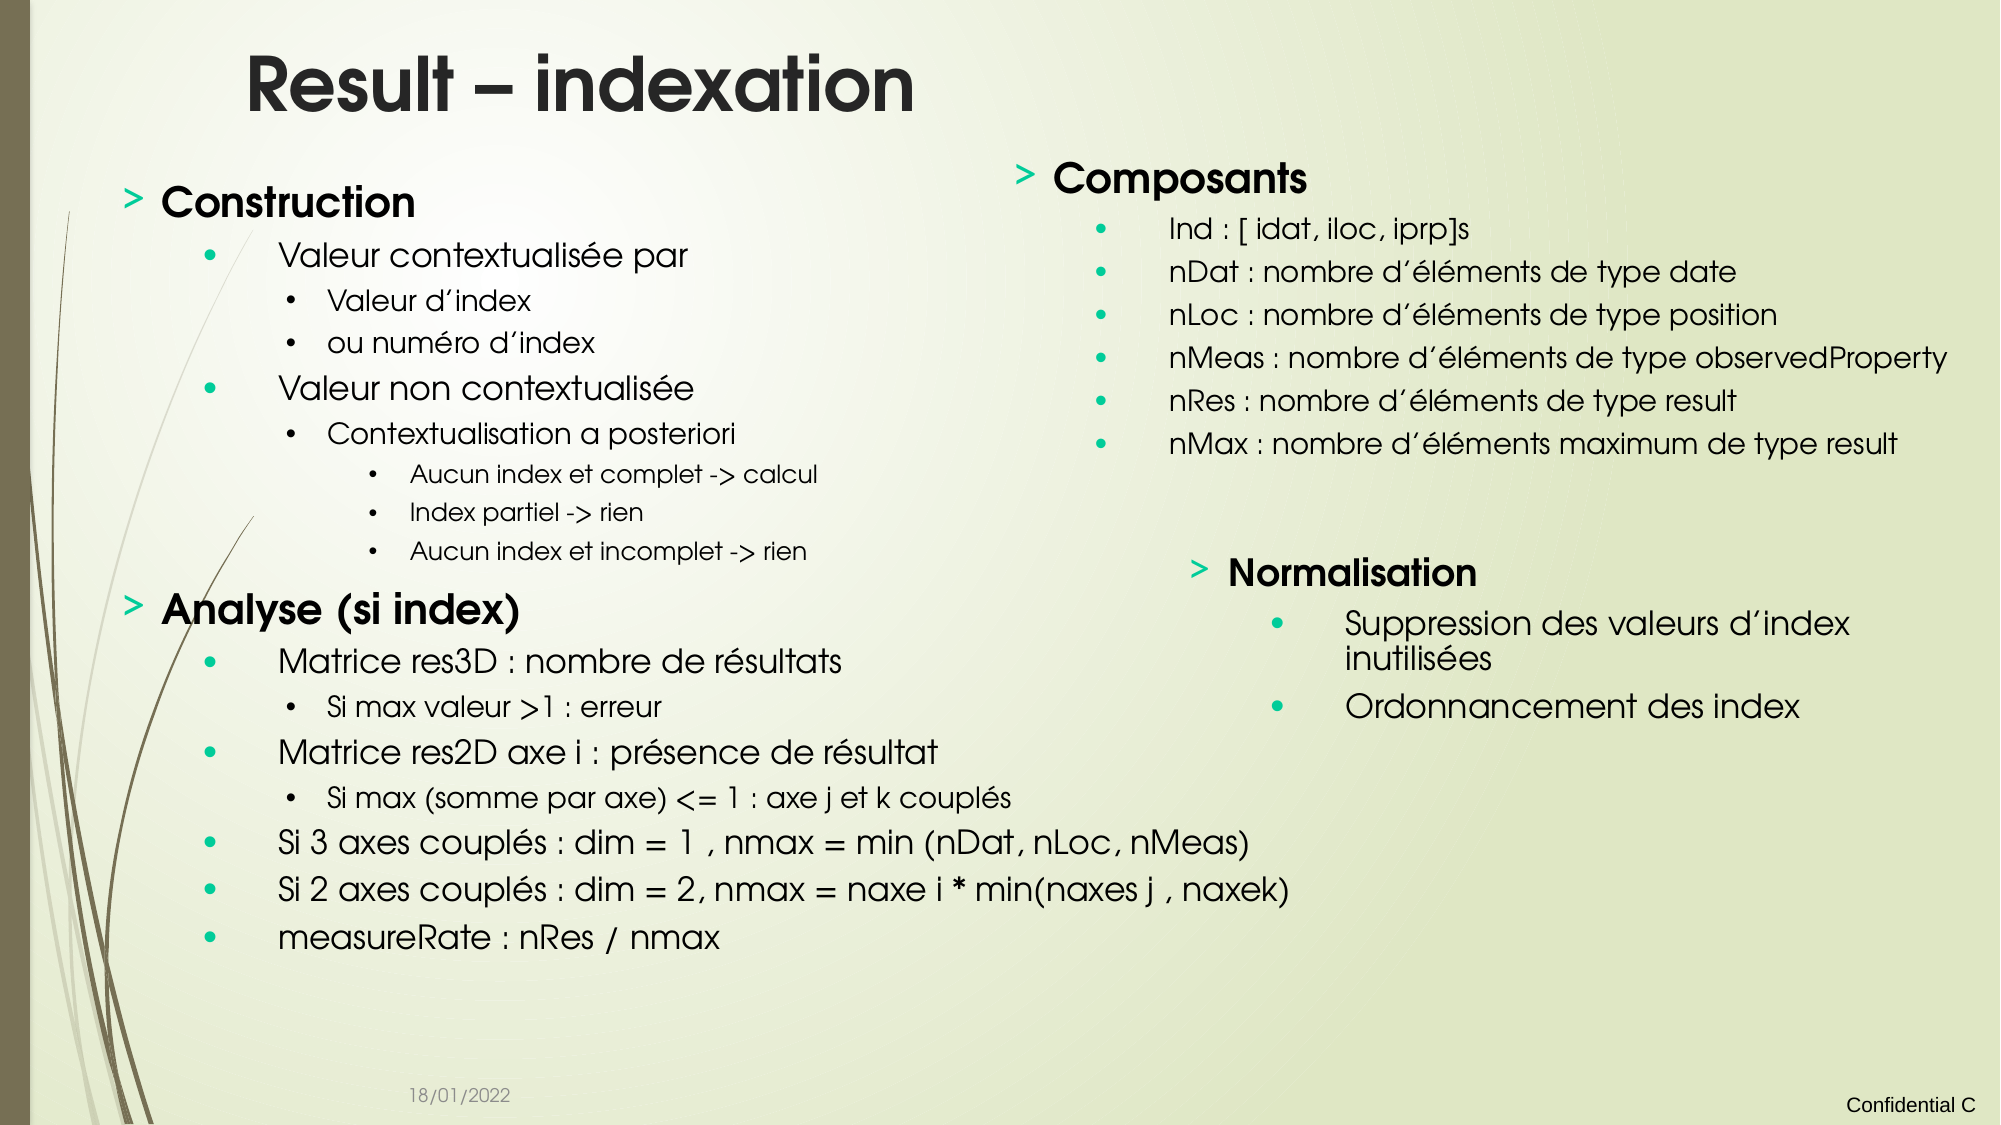

# Result – indexation
Composants
Ind : [ idat, iloc, iprp]s
nDat : nombre d’éléments de type date
nLoc : nombre d’éléments de type position
nMeas : nombre d’éléments de type observedProperty
nRes : nombre d’éléments de type result
nMax : nombre d’éléments maximum de type result
Construction
Valeur contextualisée par
Valeur d’index
ou numéro d’index
Valeur non contextualisée
Contextualisation a posteriori
Aucun index et complet -> calcul
Index partiel -> rien
Aucun index et incomplet -> rien
Analyse (si index)
Matrice res3D : nombre de résultats
Si max valeur >1 : erreur
Matrice res2D axe i : présence de résultat
Si max (somme par axe) <= 1 : axe j et k couplés
Si 3 axes couplés : dim = 1 , nmax = min (nDat, nLoc, nMeas)
Si 2 axes couplés : dim = 2, nmax = naxe i * min(naxes j , naxek)
measureRate : nRes / nmax

Normalisation
Suppression des valeurs d’index inutilisées
Ordonnancement des index
18/01/2022